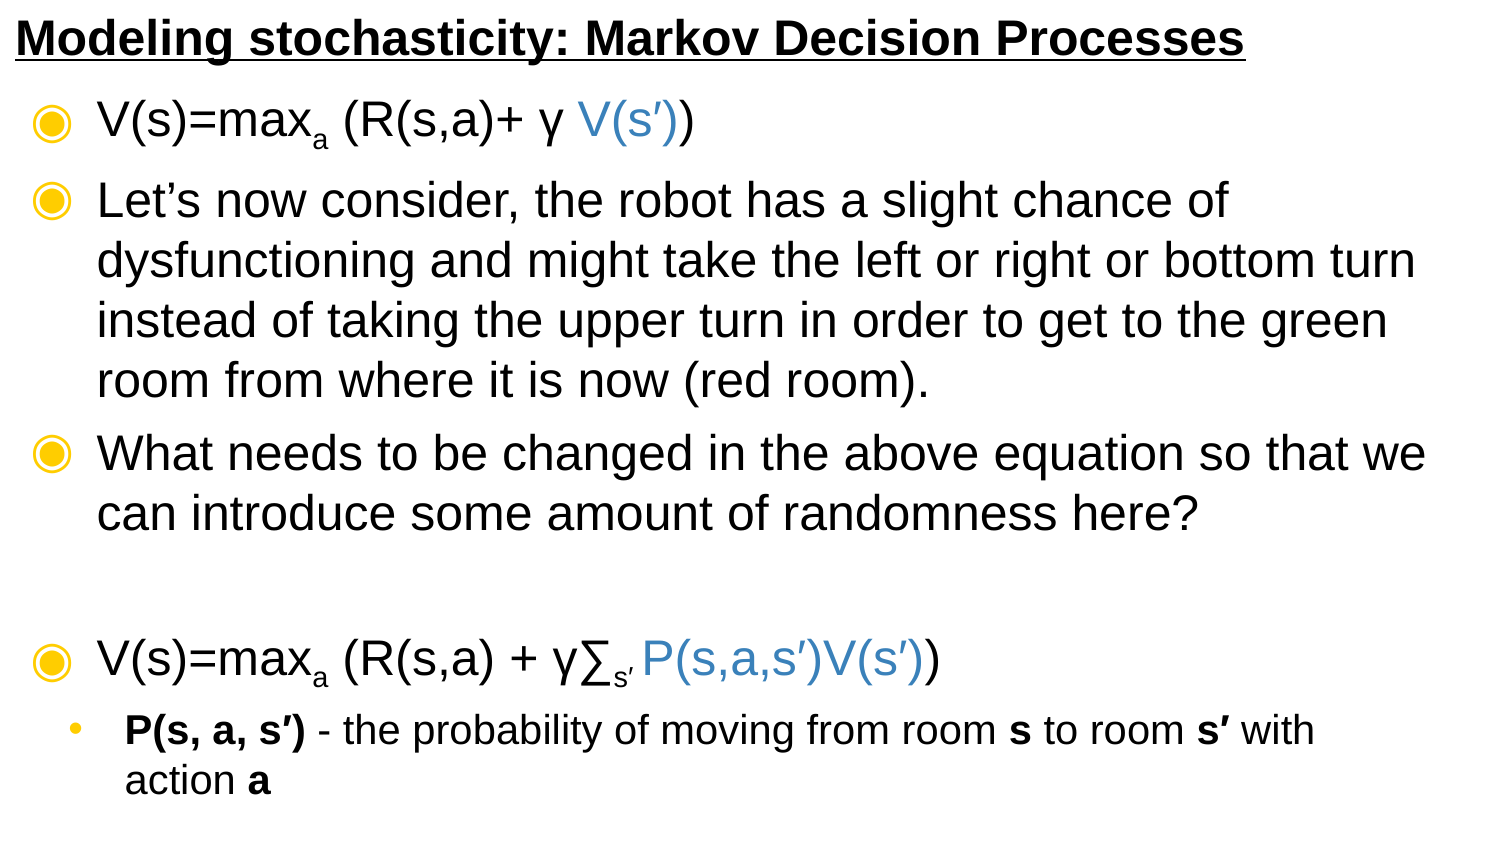

Modeling stochasticity: Markov Decision Processes
V(s)=maxa (R(s,a)+ γ V(s′))
Let’s now consider, the robot has a slight chance of dysfunctioning and might take the left or right or bottom turn instead of taking the upper turn in order to get to the green room from where it is now (red room).
What needs to be changed in the above equation so that we can introduce some amount of randomness here?

V(s)=maxa (R(s,a) + γ∑s′ P(s,a,s′)V(s′))
P(s, a, s′) - the probability of moving from room s to room s′ with action a